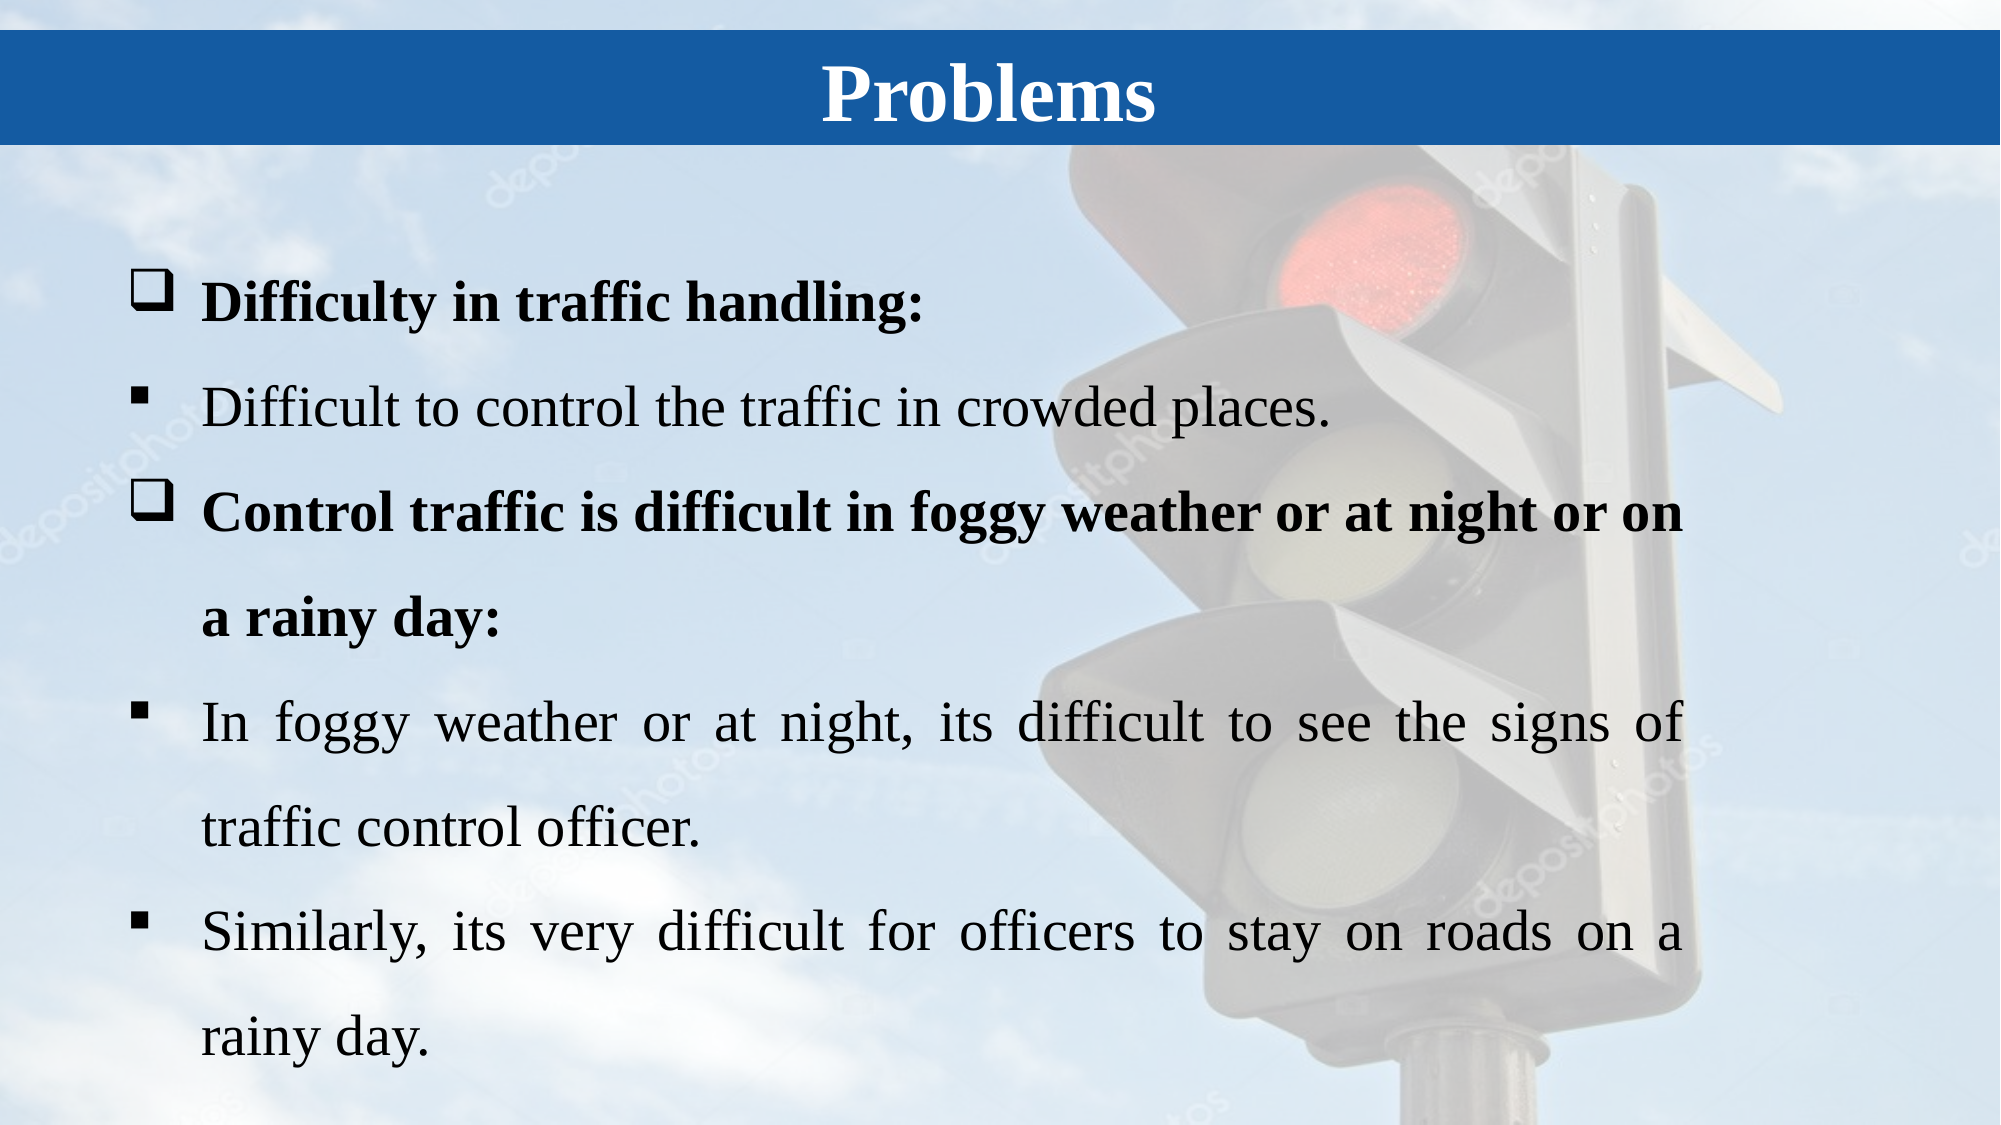

Problems
Difficulty in traffic handling:
Difficult to control the traffic in crowded places.
Control traffic is difficult in foggy weather or at night or on a rainy day:
In foggy weather or at night, its difficult to see the signs of traffic control officer.
Similarly, its very difficult for officers to stay on roads on a rainy day.